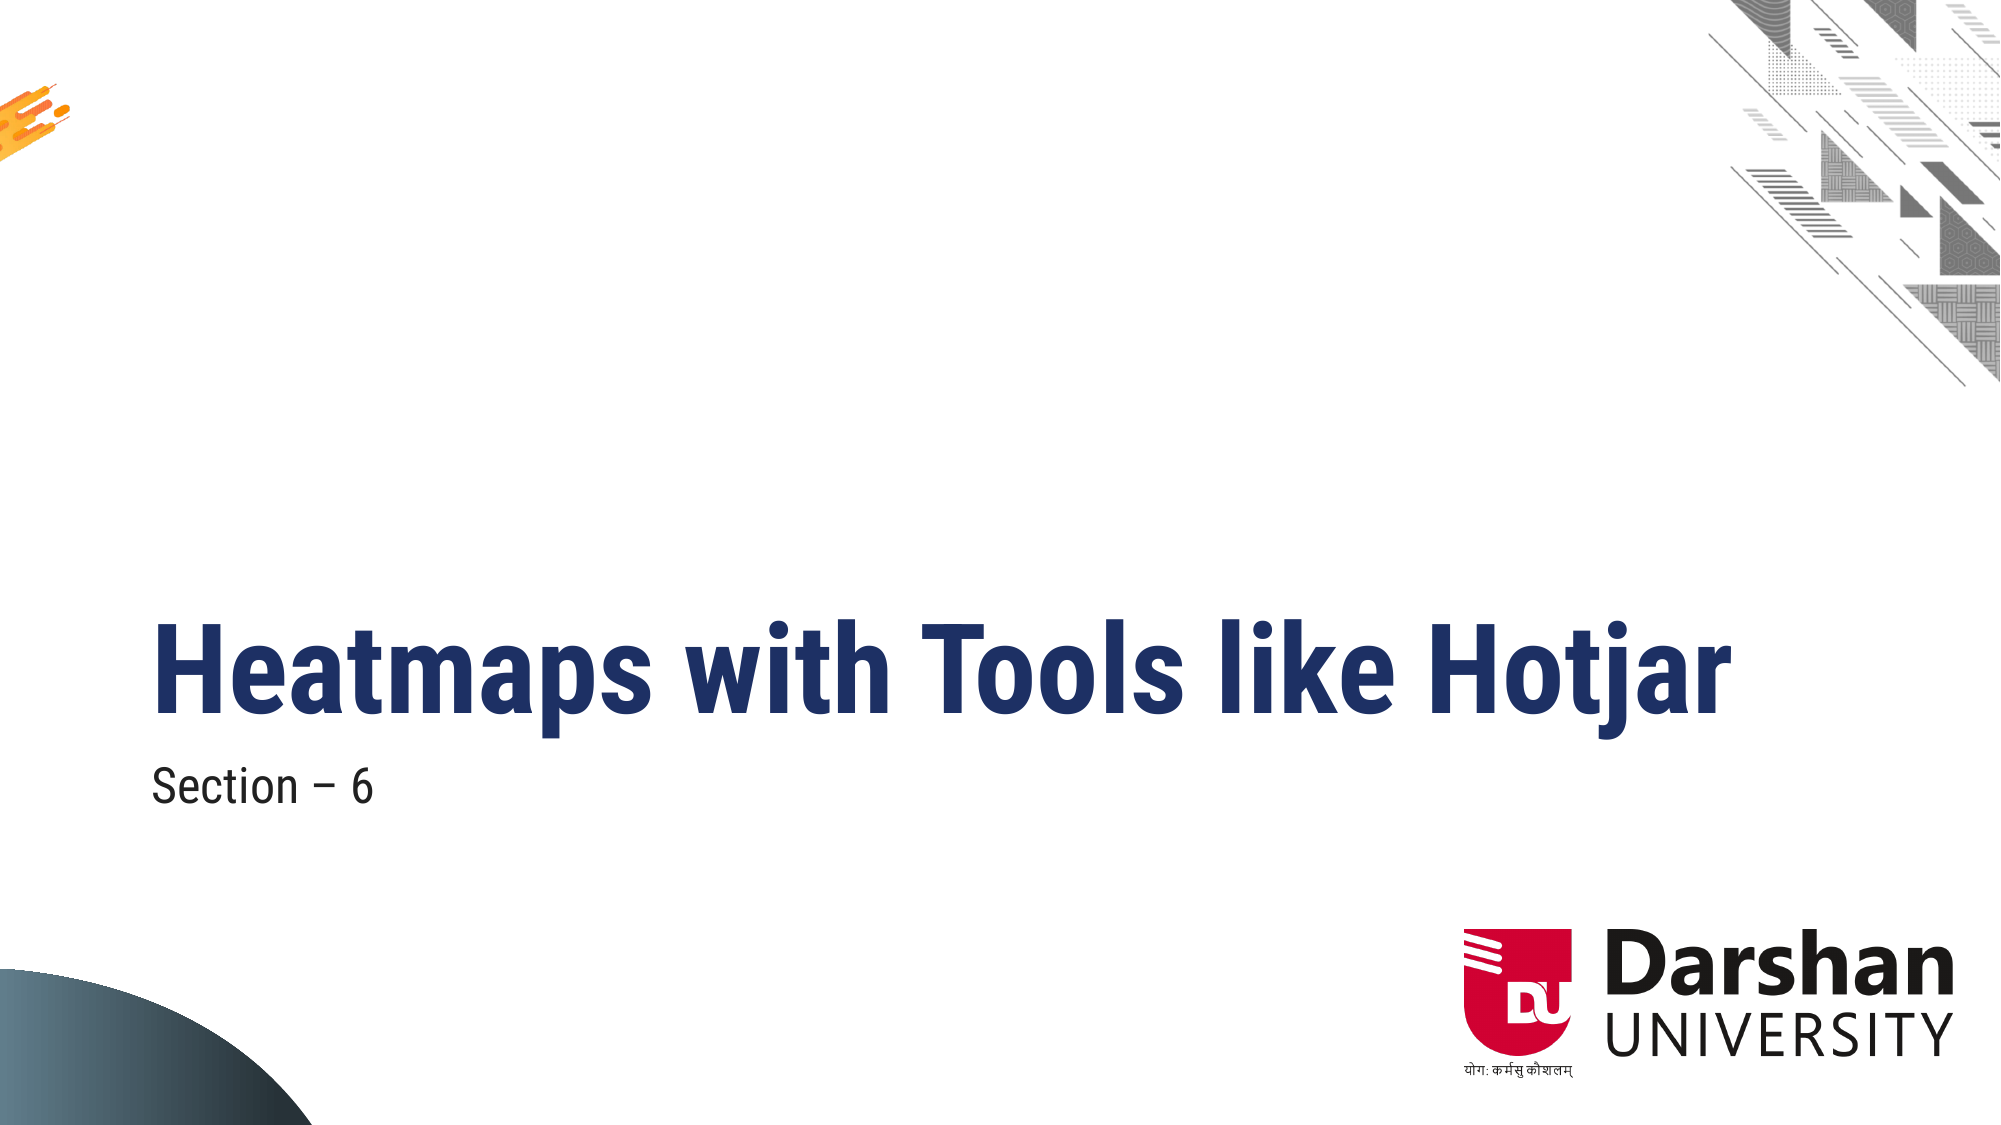

# Heatmaps with Tools like Hotjar
Section – 6